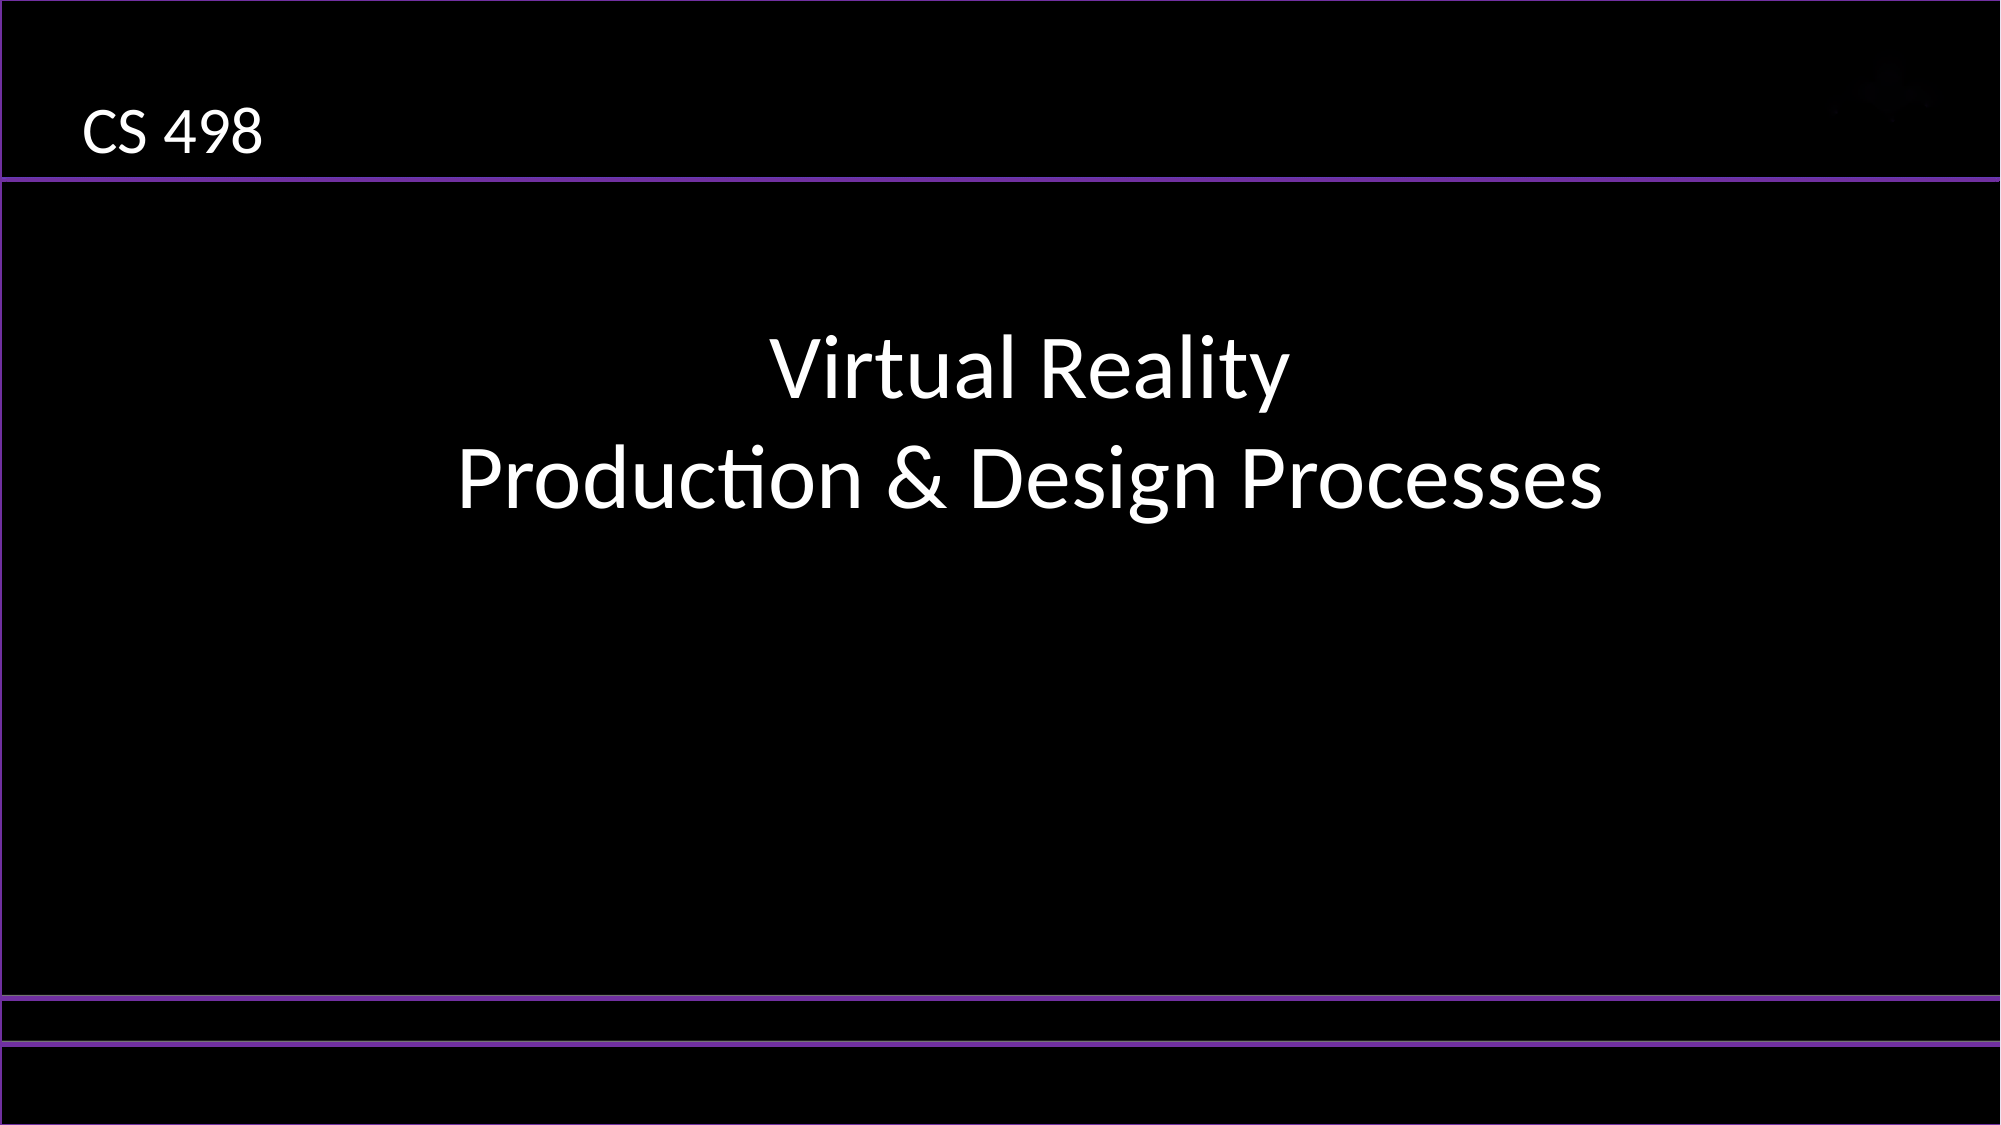

CS 498

Virtual Reality
Production & Design Processes